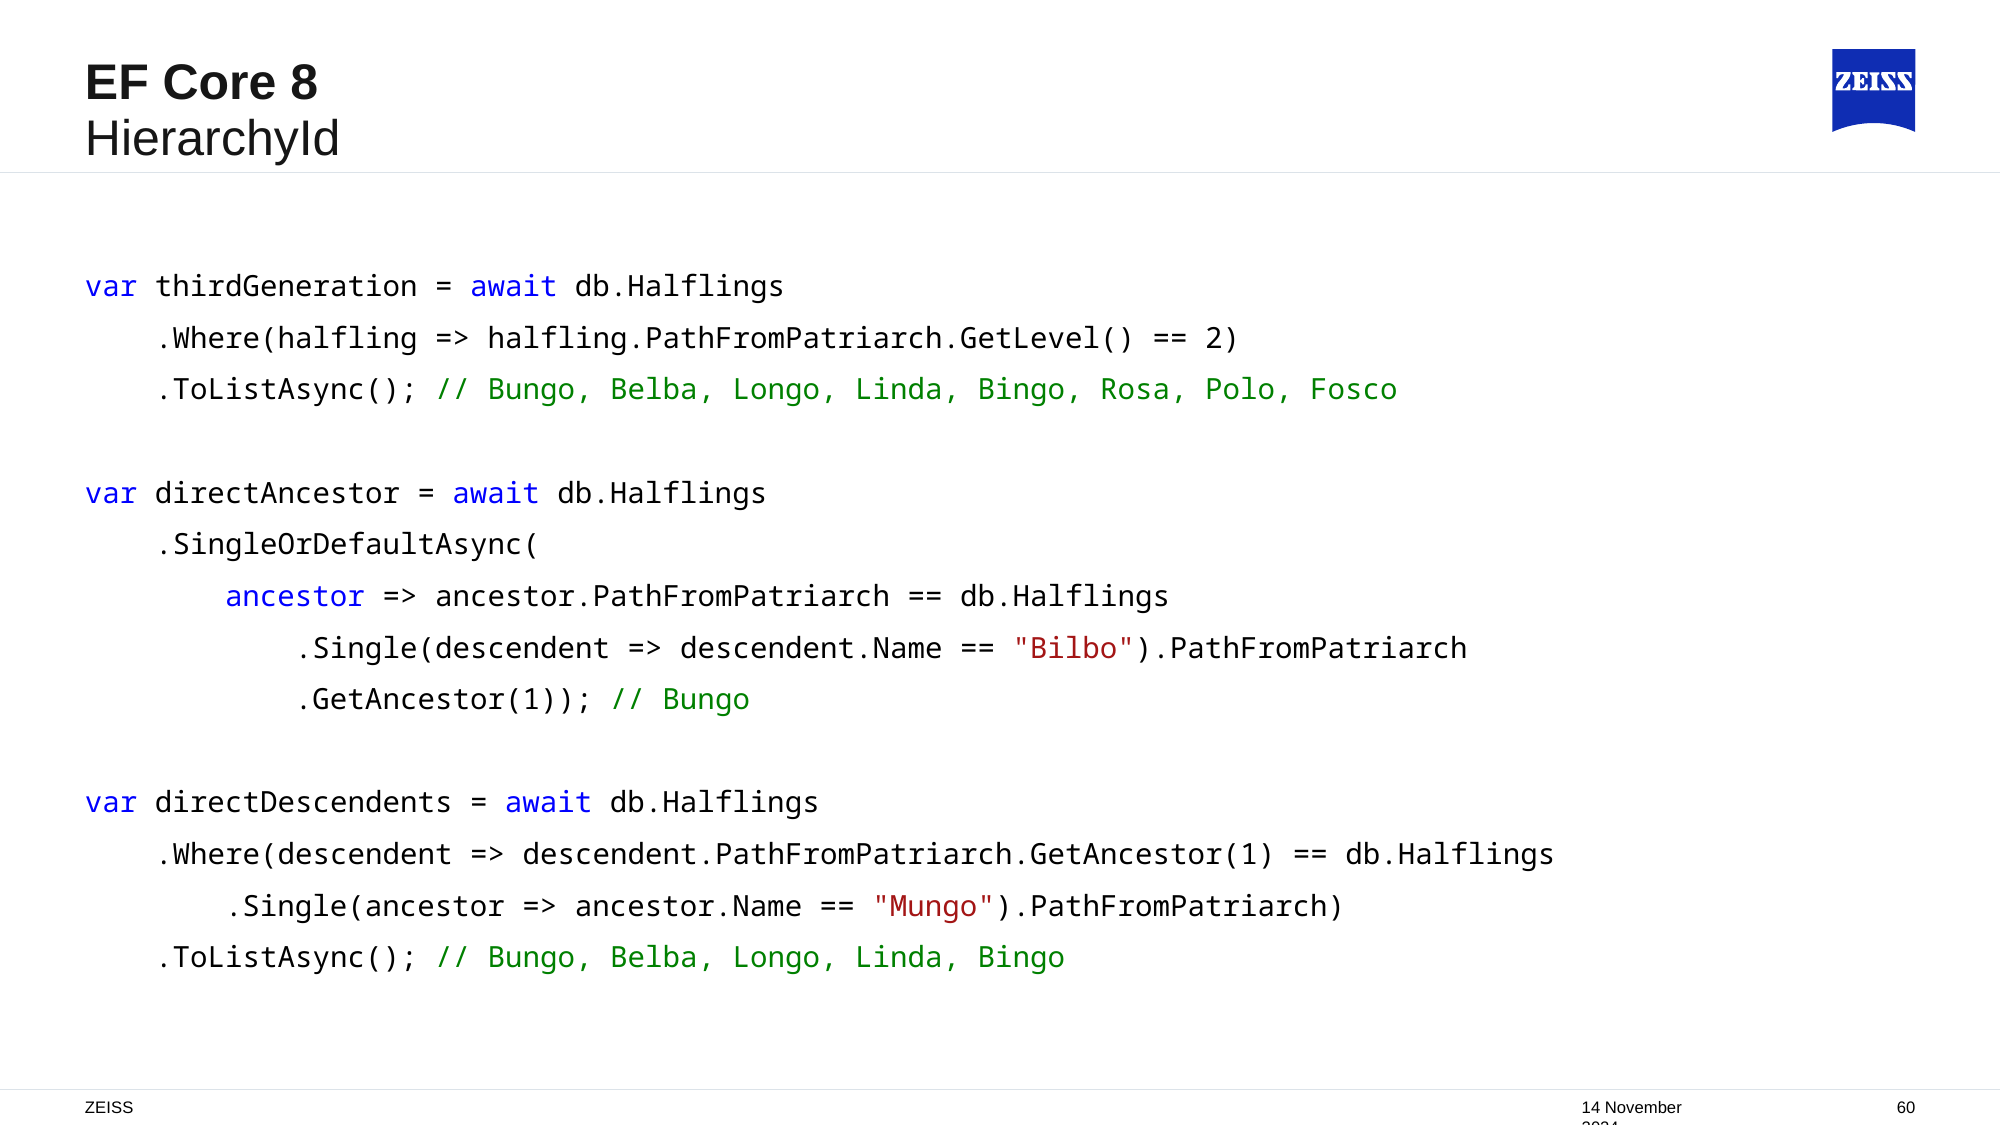

# EF Core 8
HierarchyId
var thirdGeneration = await db.Halflings
    .Where(halfling => halfling.PathFromPatriarch.GetLevel() == 2)
    .ToListAsync(); // Bungo, Belba, Longo, Linda, Bingo, Rosa, Polo, Fosco

var directAncestor = await db.Halflings
    .SingleOrDefaultAsync(
        ancestor => ancestor.PathFromPatriarch == db.Halflings
            .Single(descendent => descendent.Name == "Bilbo").PathFromPatriarch
            .GetAncestor(1)); // Bungo

var directDescendents = await db.Halflings
    .Where(descendent => descendent.PathFromPatriarch.GetAncestor(1) == db.Halflings
        .Single(ancestor => ancestor.Name == "Mungo").PathFromPatriarch)
    .ToListAsync(); // Bungo, Belba, Longo, Linda, Bingo
ZEISS
14 November 2024
60